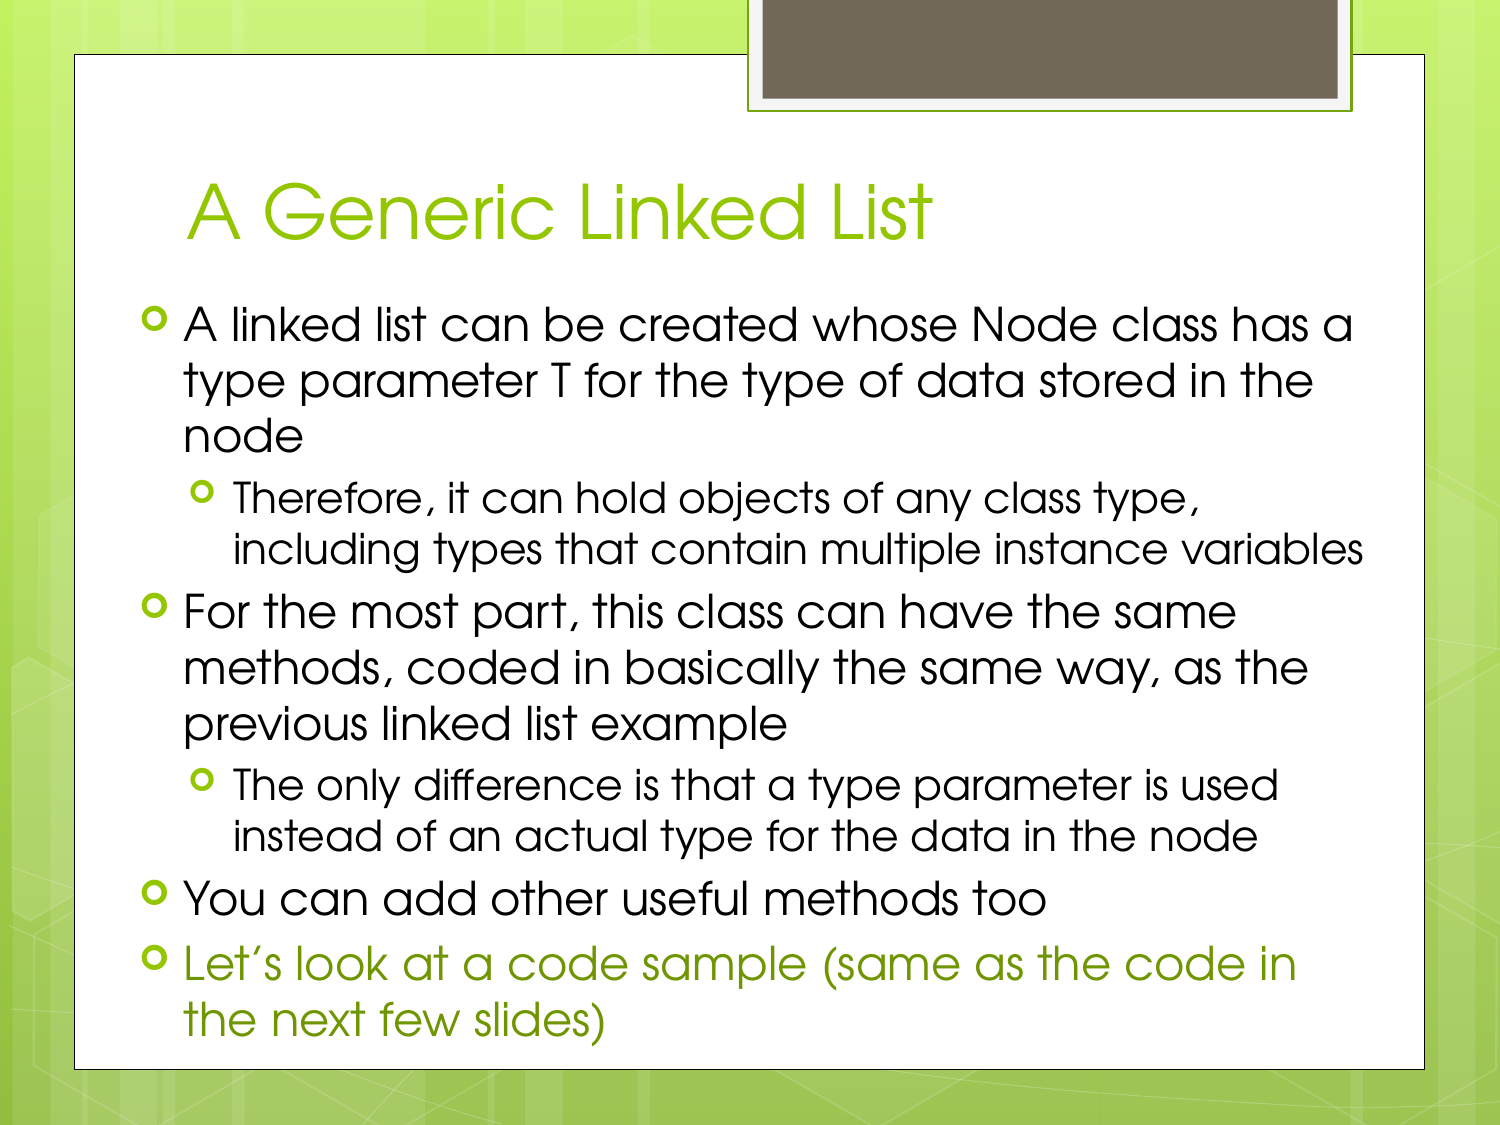

# A Generic Linked List
A linked list can be created whose Node class has a type parameter T for the type of data stored in the node
Therefore, it can hold objects of any class type, including types that contain multiple instance variables
For the most part, this class can have the same methods, coded in basically the same way, as the previous linked list example
The only difference is that a type parameter is used instead of an actual type for the data in the node
You can add other useful methods too
Let’s look at a code sample (same as the code in the next few slides)